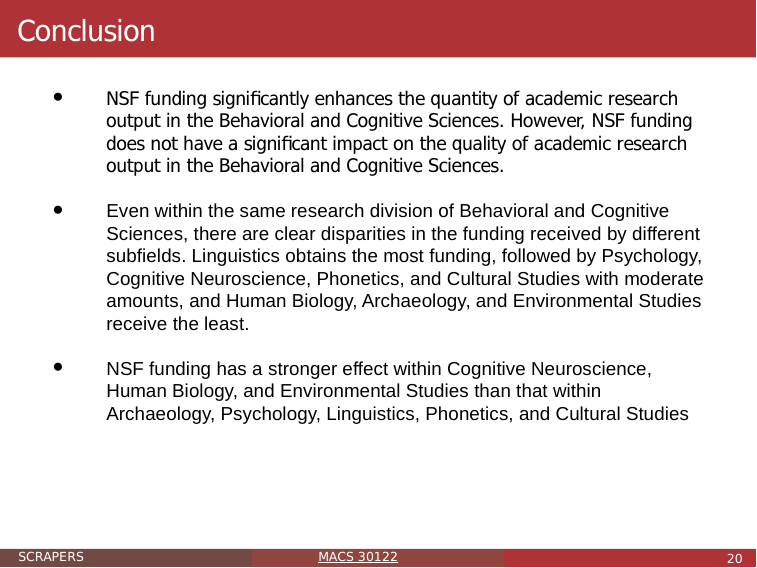

# Conclusion
NSF funding significantly enhances the quantity of academic research output in the Behavioral and Cognitive Sciences. However, NSF funding does not have a significant impact on the quality of academic research output in the Behavioral and Cognitive Sciences.

Even within the same research division of Behavioral and Cognitive Sciences, there are clear disparities in the funding received by different subfields. Linguistics obtains the most funding, followed by Psychology, Cognitive Neuroscience, Phonetics, and Cultural Studies with moderate amounts, and Human Biology, Archaeology, and Environmental Studies receive the least.

NSF funding has a stronger effect within Cognitive Neuroscience, Human Biology, and Environmental Studies than that within Archaeology, Psychology, Linguistics, Phonetics, and Cultural Studies
SCRAPERS
MACS 30122
20